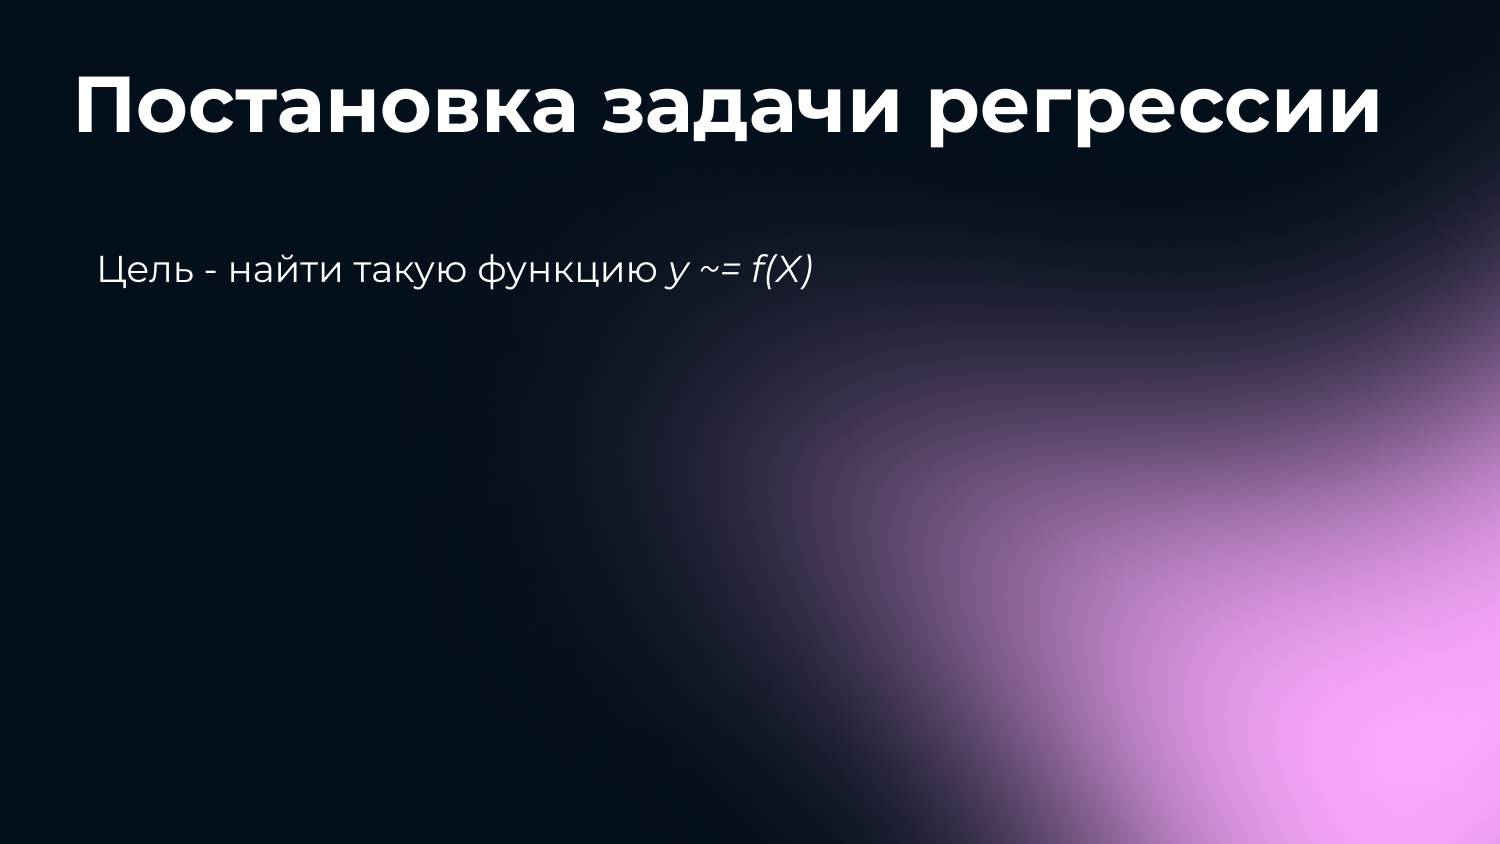

# Постановка задачи регрессии
Цель - найти такую функцию y ~= f(X)